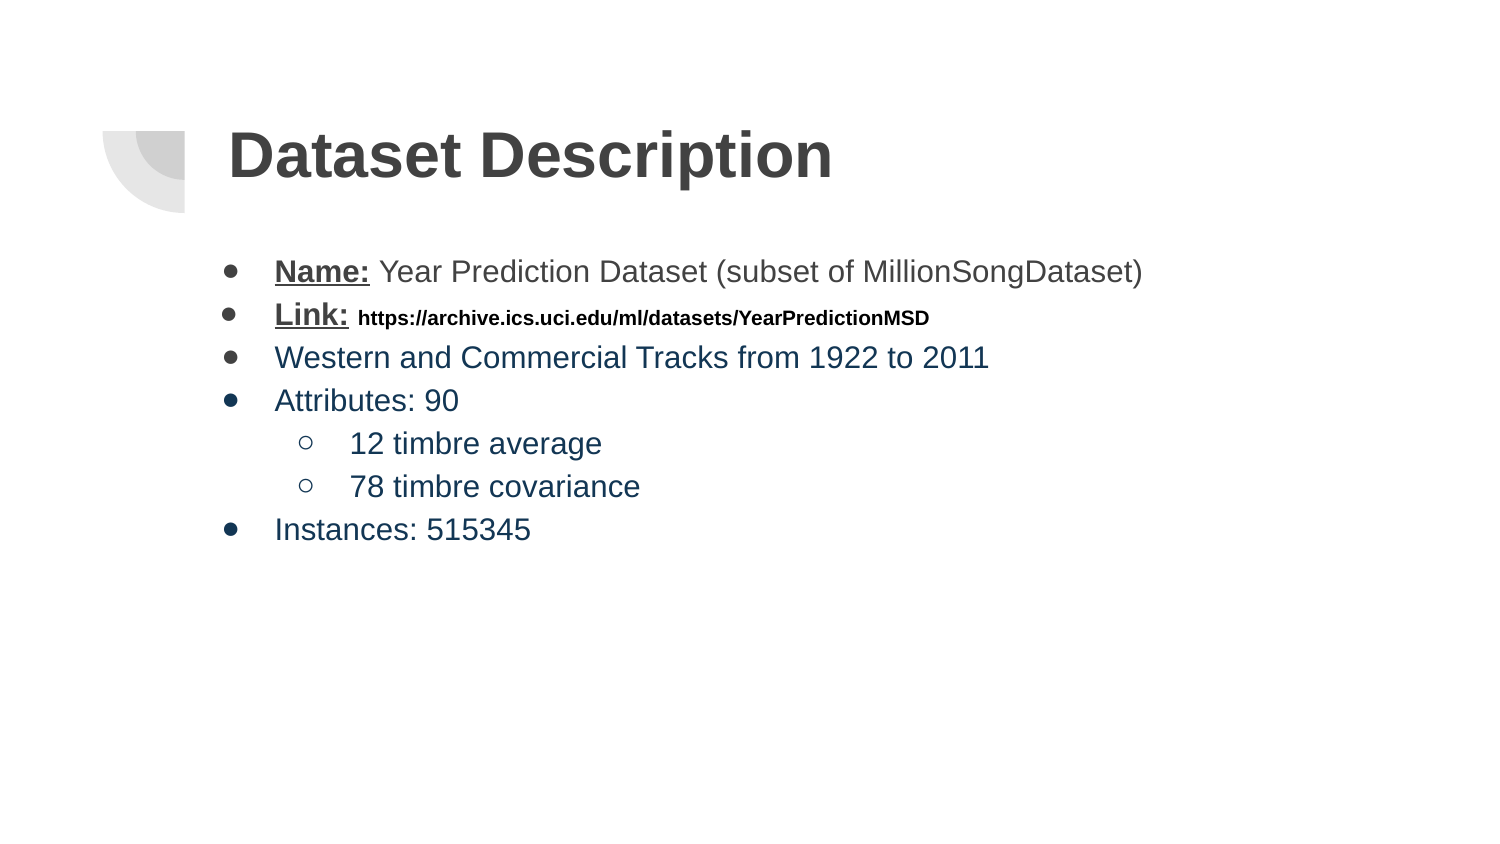

# Dataset Description
Name: Year Prediction Dataset (subset of MillionSongDataset)
Link: https://archive.ics.uci.edu/ml/datasets/YearPredictionMSD
Western and Commercial Tracks from 1922 to 2011
Attributes: 90
12 timbre average
78 timbre covariance
Instances: 515345